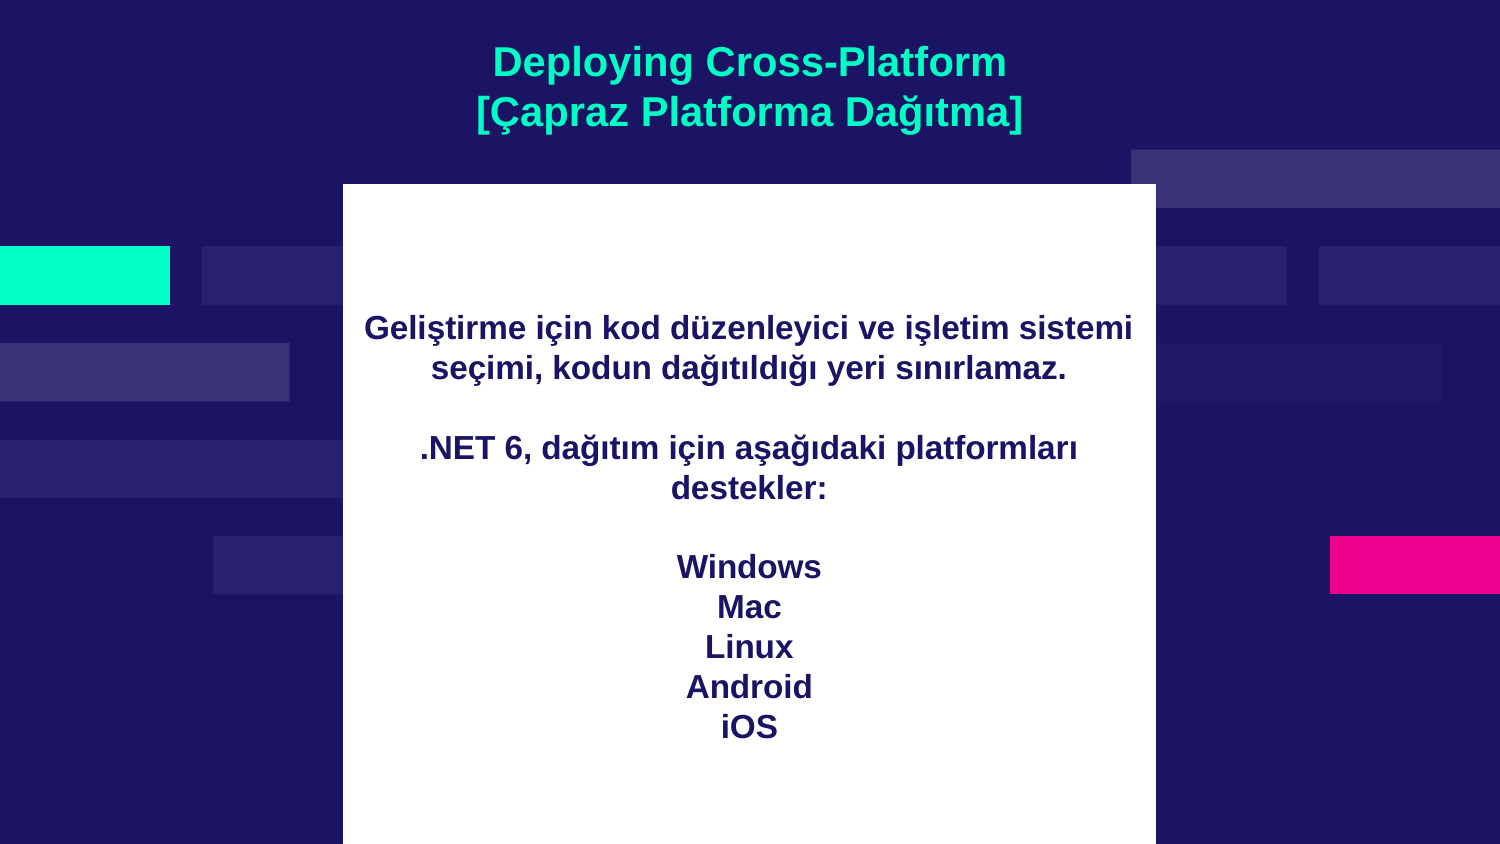

# Deploying Cross-Platform [Çapraz Platforma Dağıtma]
Geliştirme için kod düzenleyici ve işletim sistemi seçimi, kodun dağıtıldığı yeri sınırlamaz.

.NET 6, dağıtım için aşağıdaki platformları destekler:

Windows
Mac
Linux
Android
iOS